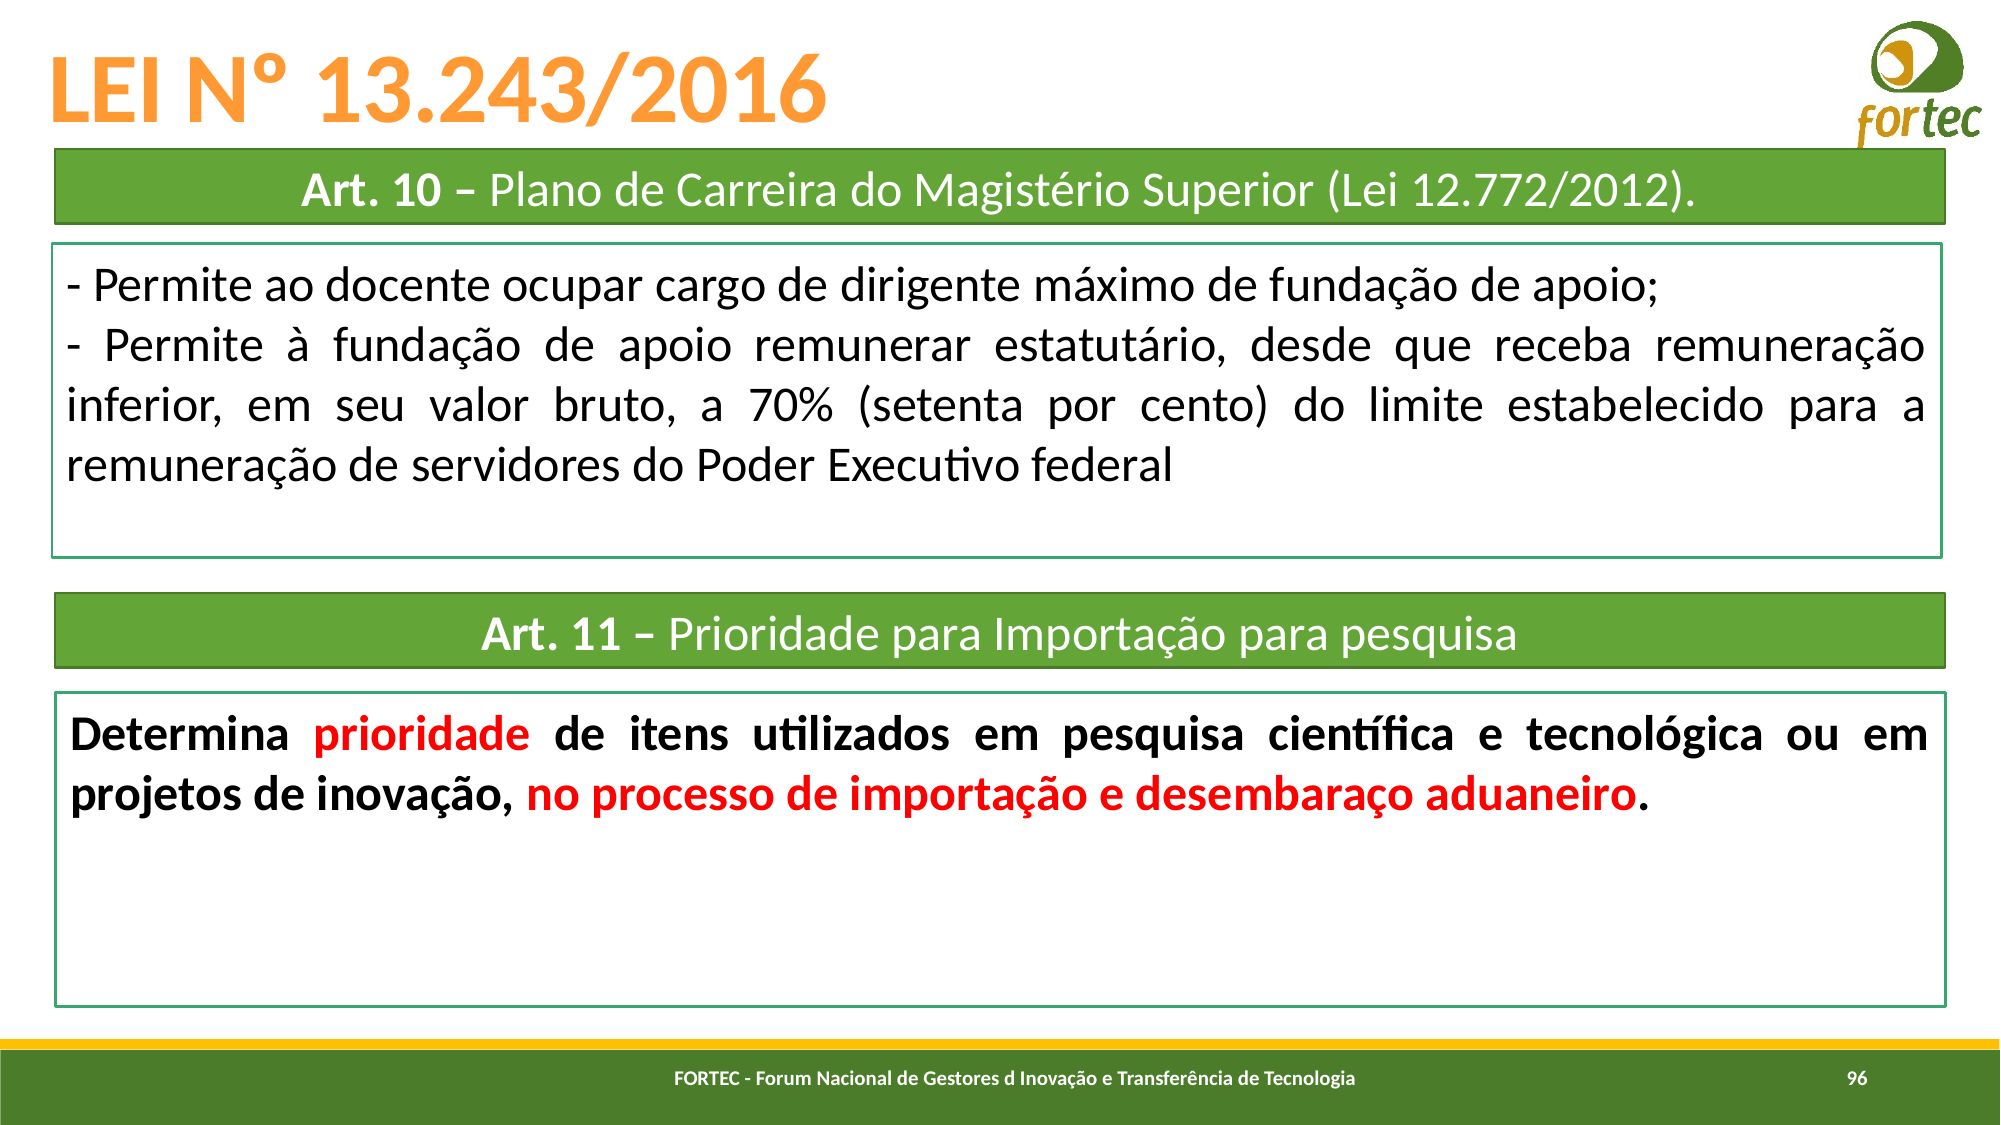

# LEI Nº 13.243/2016
Art. 10 – Plano de Carreira do Magistério Superior (Lei 12.772/2012).
- Permite ao docente ocupar cargo de dirigente máximo de fundação de apoio;
- Permite à fundação de apoio remunerar estatutário, desde que receba remuneração inferior, em seu valor bruto, a 70% (setenta por cento) do limite estabelecido para a remuneração de servidores do Poder Executivo federal
Art. 11 – Prioridade para Importação para pesquisa
Determina prioridade de itens utilizados em pesquisa científica e tecnológica ou em projetos de inovação, no processo de importação e desembaraço aduaneiro.
FORTEC - Forum Nacional de Gestores d Inovação e Transferência de Tecnologia
96